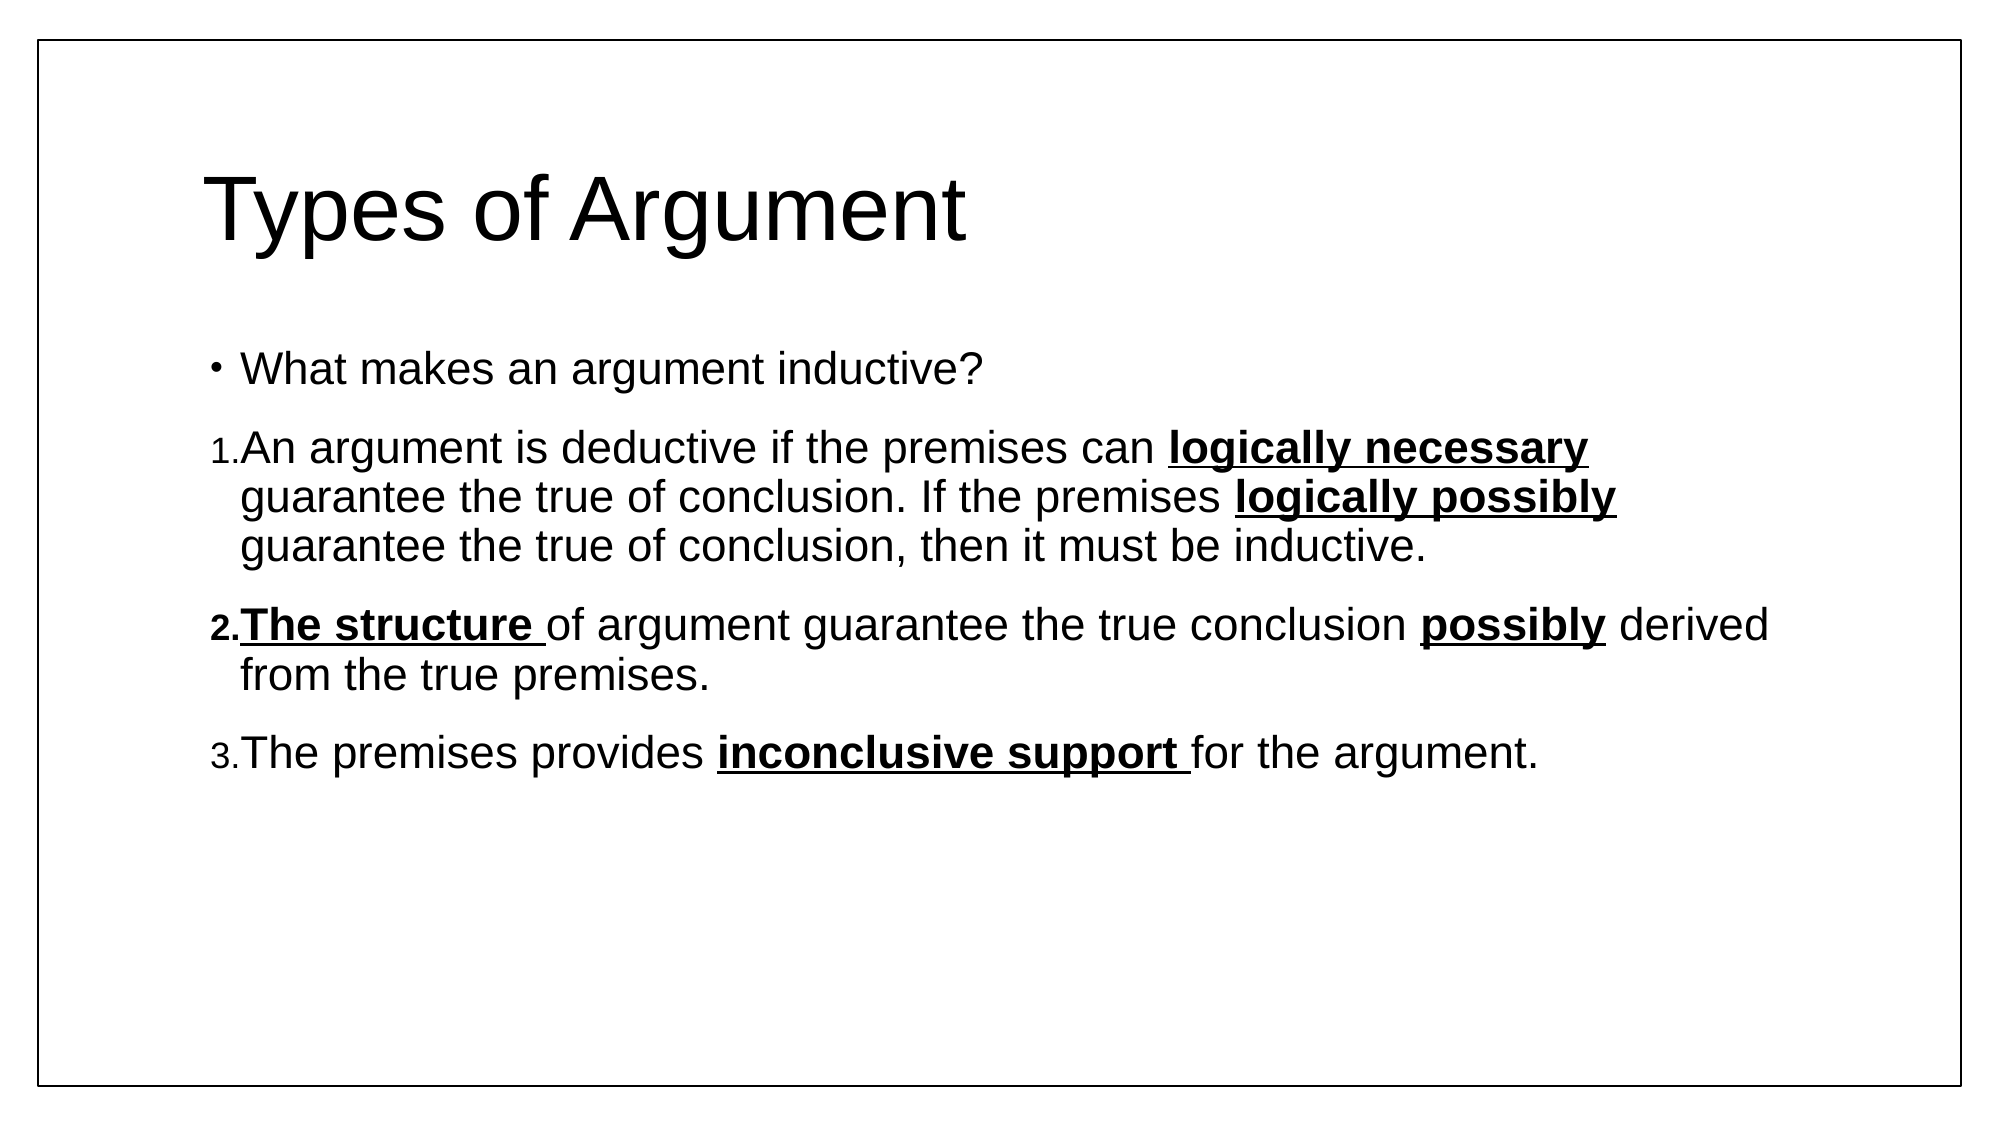

# Types of Argument
What makes an argument inductive?
An argument is deductive if the premises can logically necessary guarantee the true of conclusion. If the premises logically possibly guarantee the true of conclusion, then it must be inductive.
The structure of argument guarantee the true conclusion possibly derived from the true premises.
The premises provides inconclusive support for the argument.